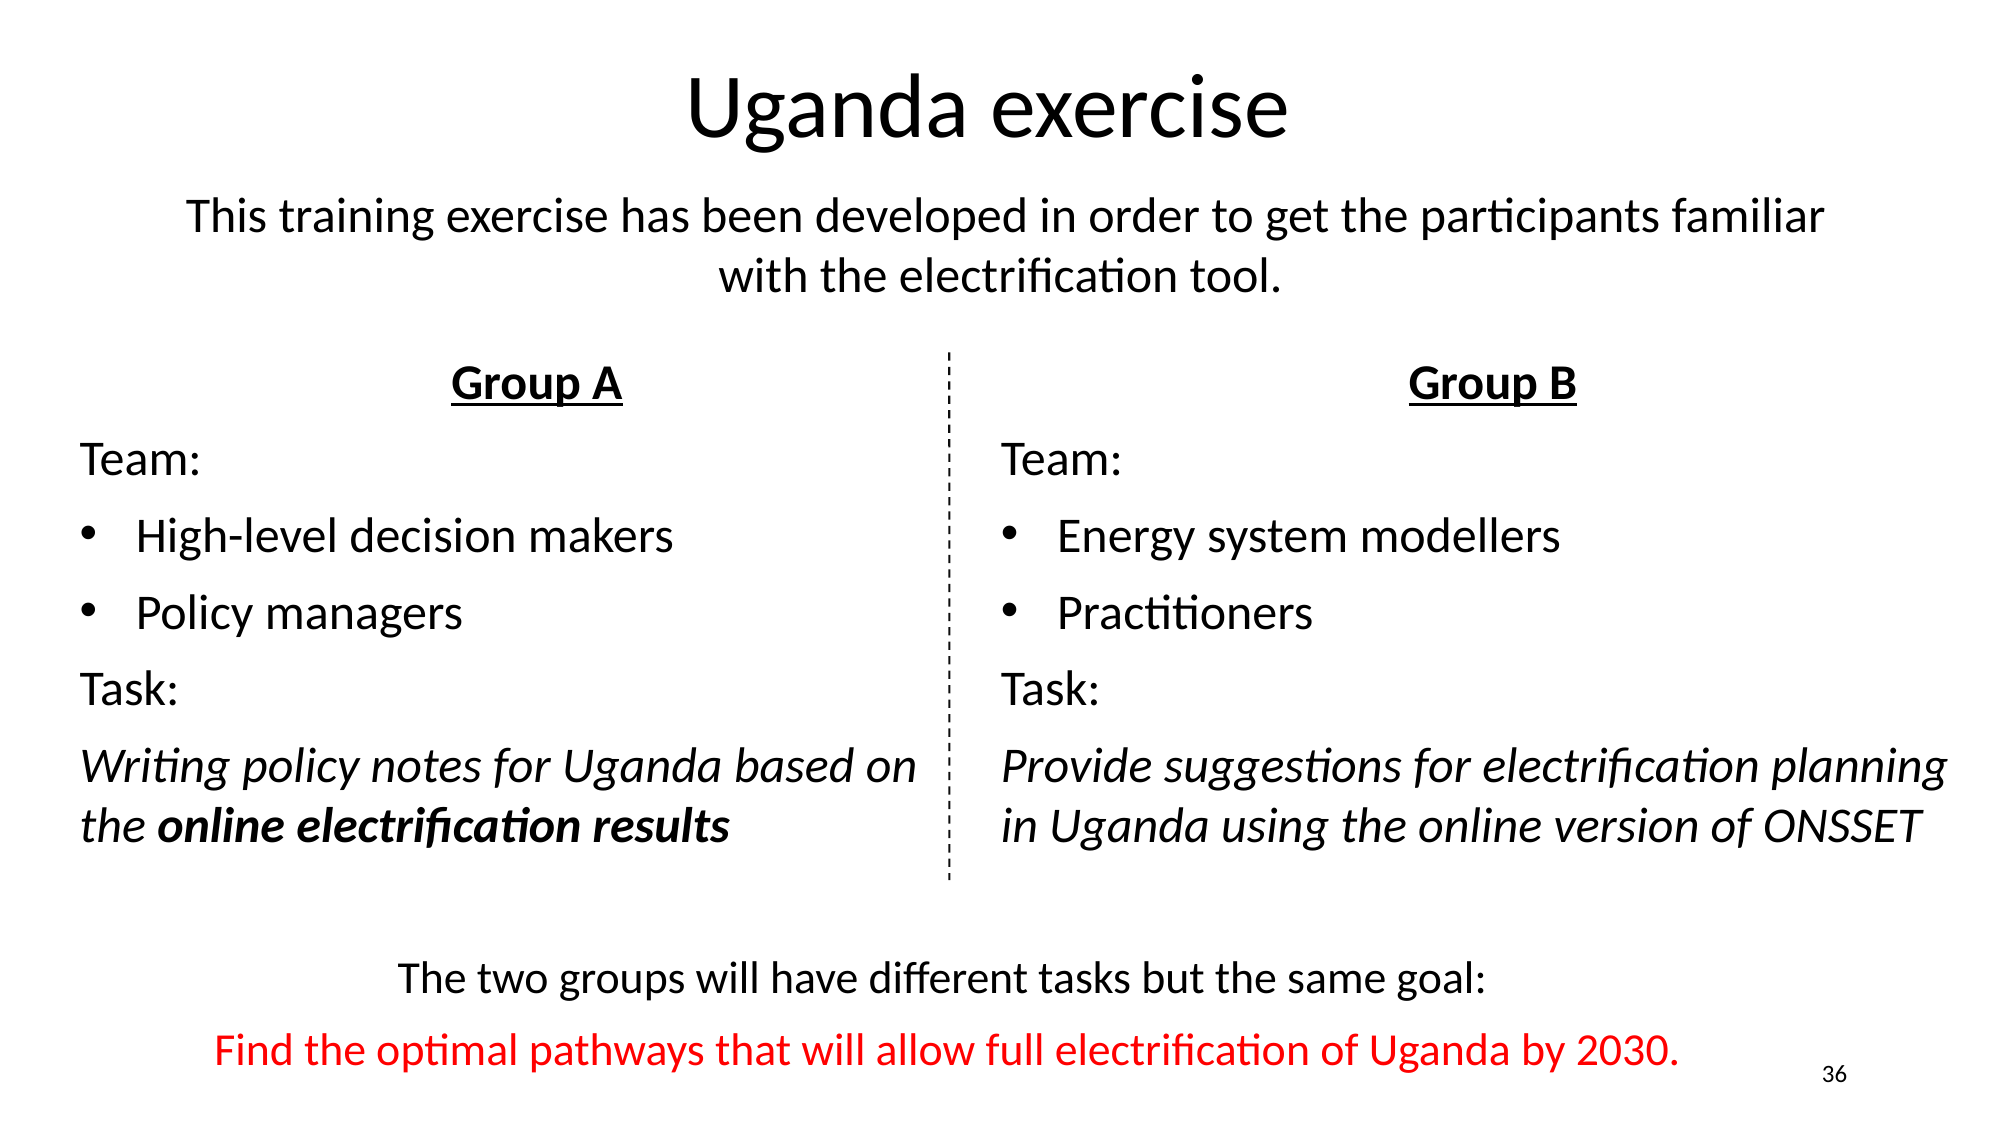

Uganda exercise
This training exercise has been developed in order to get the participants familiar with the electrification tool.
Group A
Team:
High-level decision makers
Policy managers
Task:
Writing policy notes for Uganda based on the online electrification results
Group B
Team:
Energy system modellers
Practitioners
Task:
Provide suggestions for electrification planning in Uganda using the online version of ONSSET
The two groups will have different tasks but the same goal:
 Find the optimal pathways that will allow full electrification of Uganda by 2030.
36